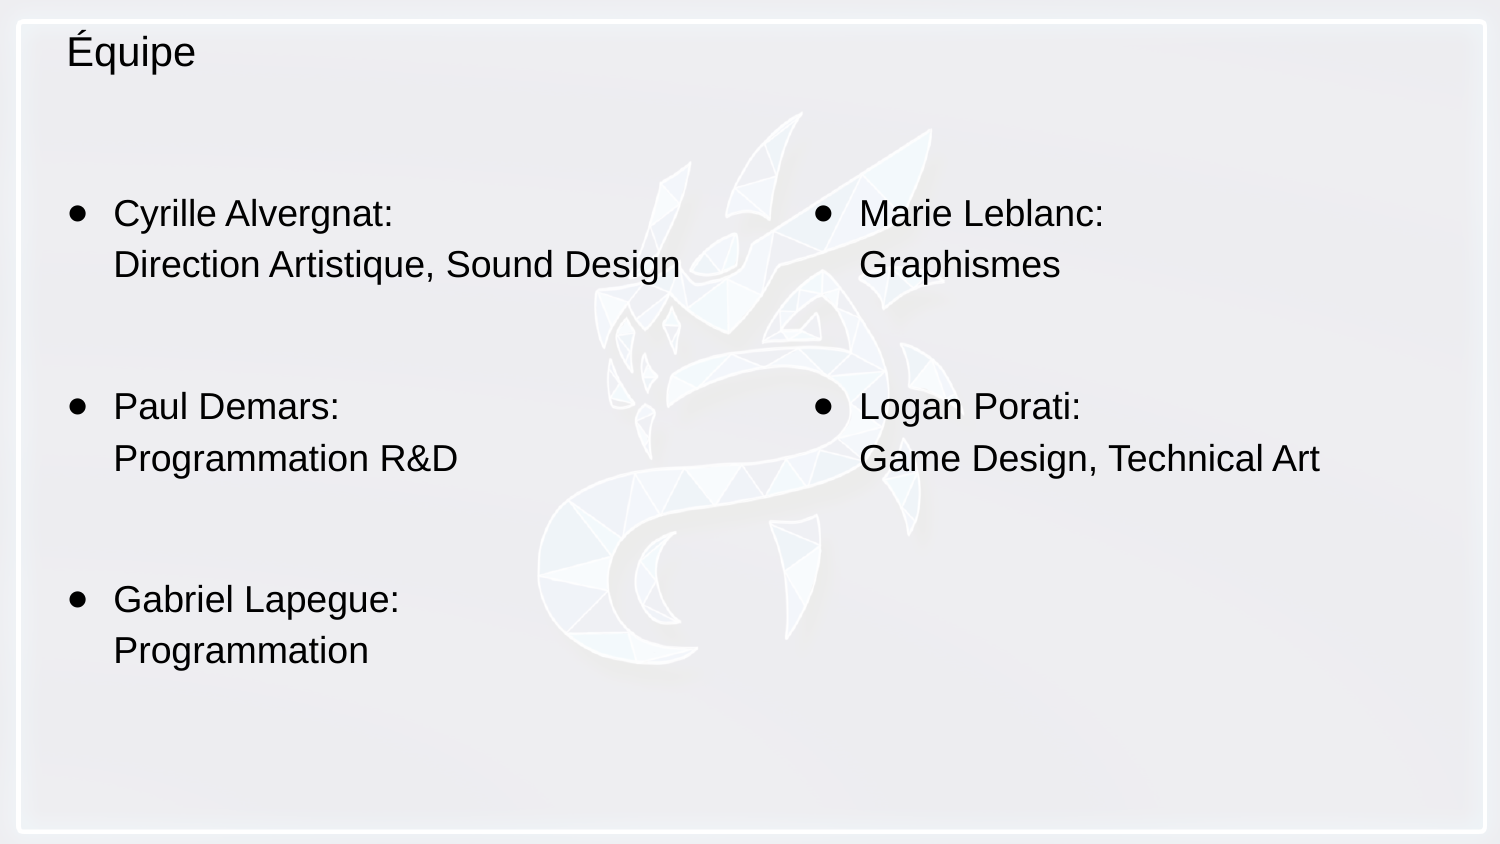

Équipe
Cyrille Alvergnat:
Direction Artistique, Sound Design

Paul Demars:
Programmation R&D

Gabriel Lapegue:
Programmation
Marie Leblanc:
Graphismes

Logan Porati:
Game Design, Technical Art